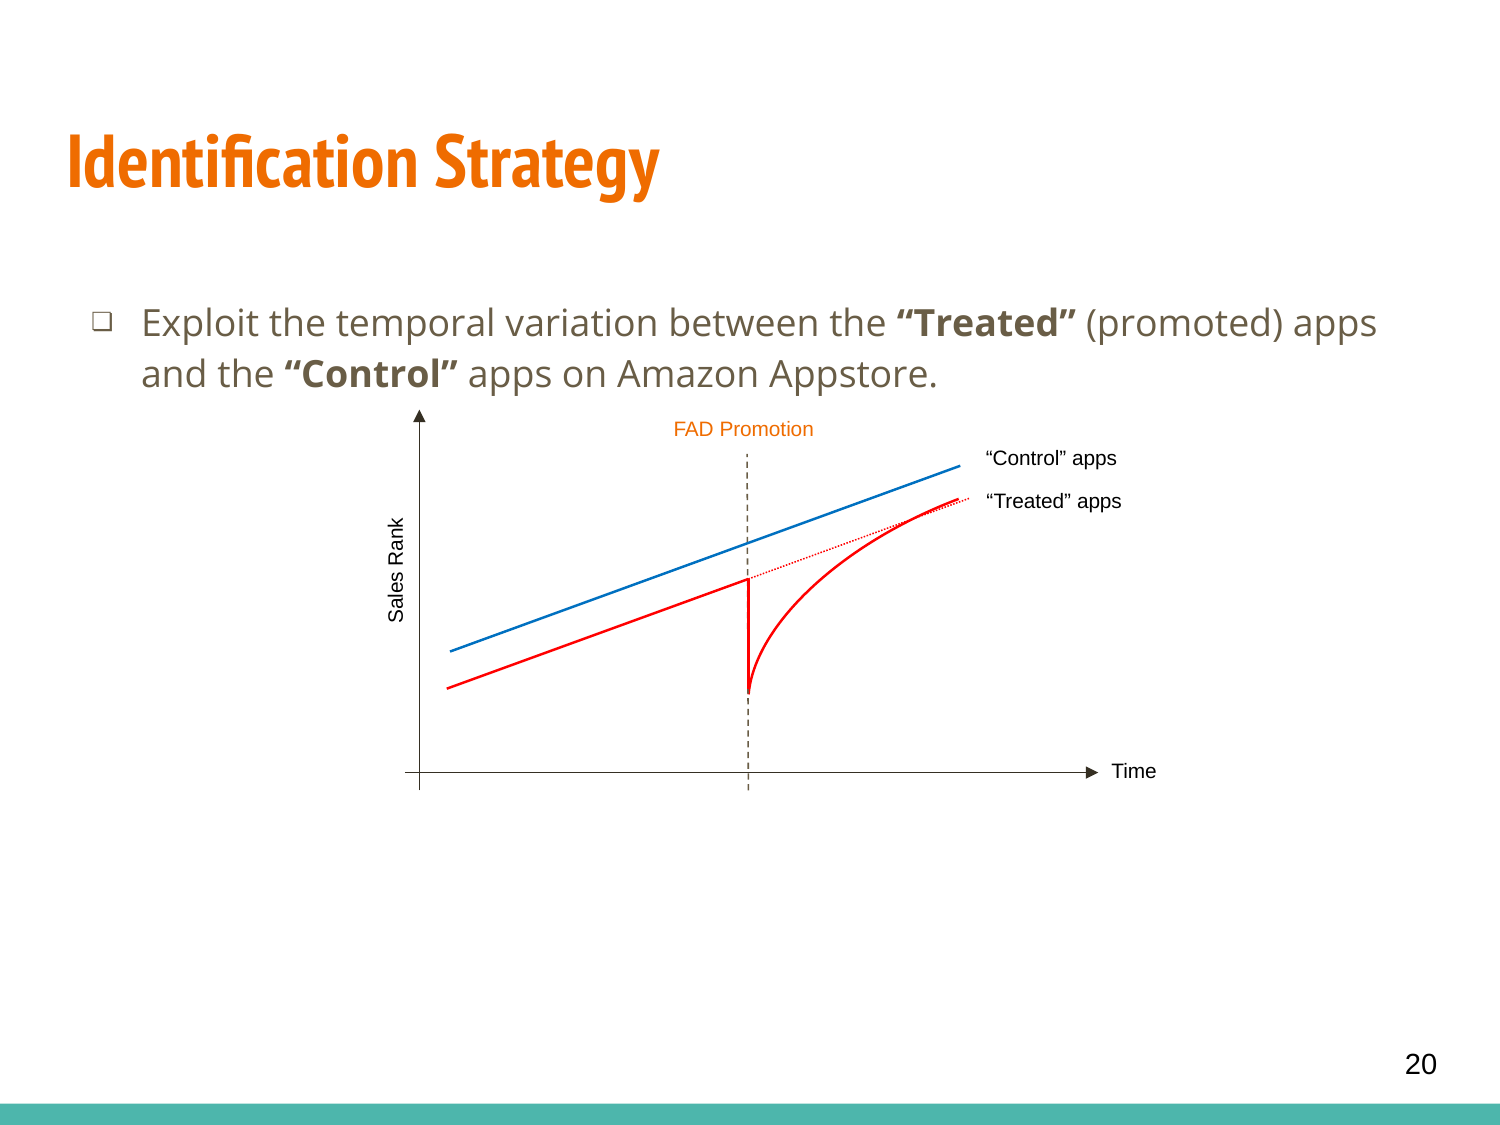

# Identification Strategy
Exploit the temporal variation between the “Treated” (promoted) apps and the “Control” apps on Amazon Appstore.
 FAD Promotion
“Control” apps
  “Treated” apps
Sales Rank

Time
20